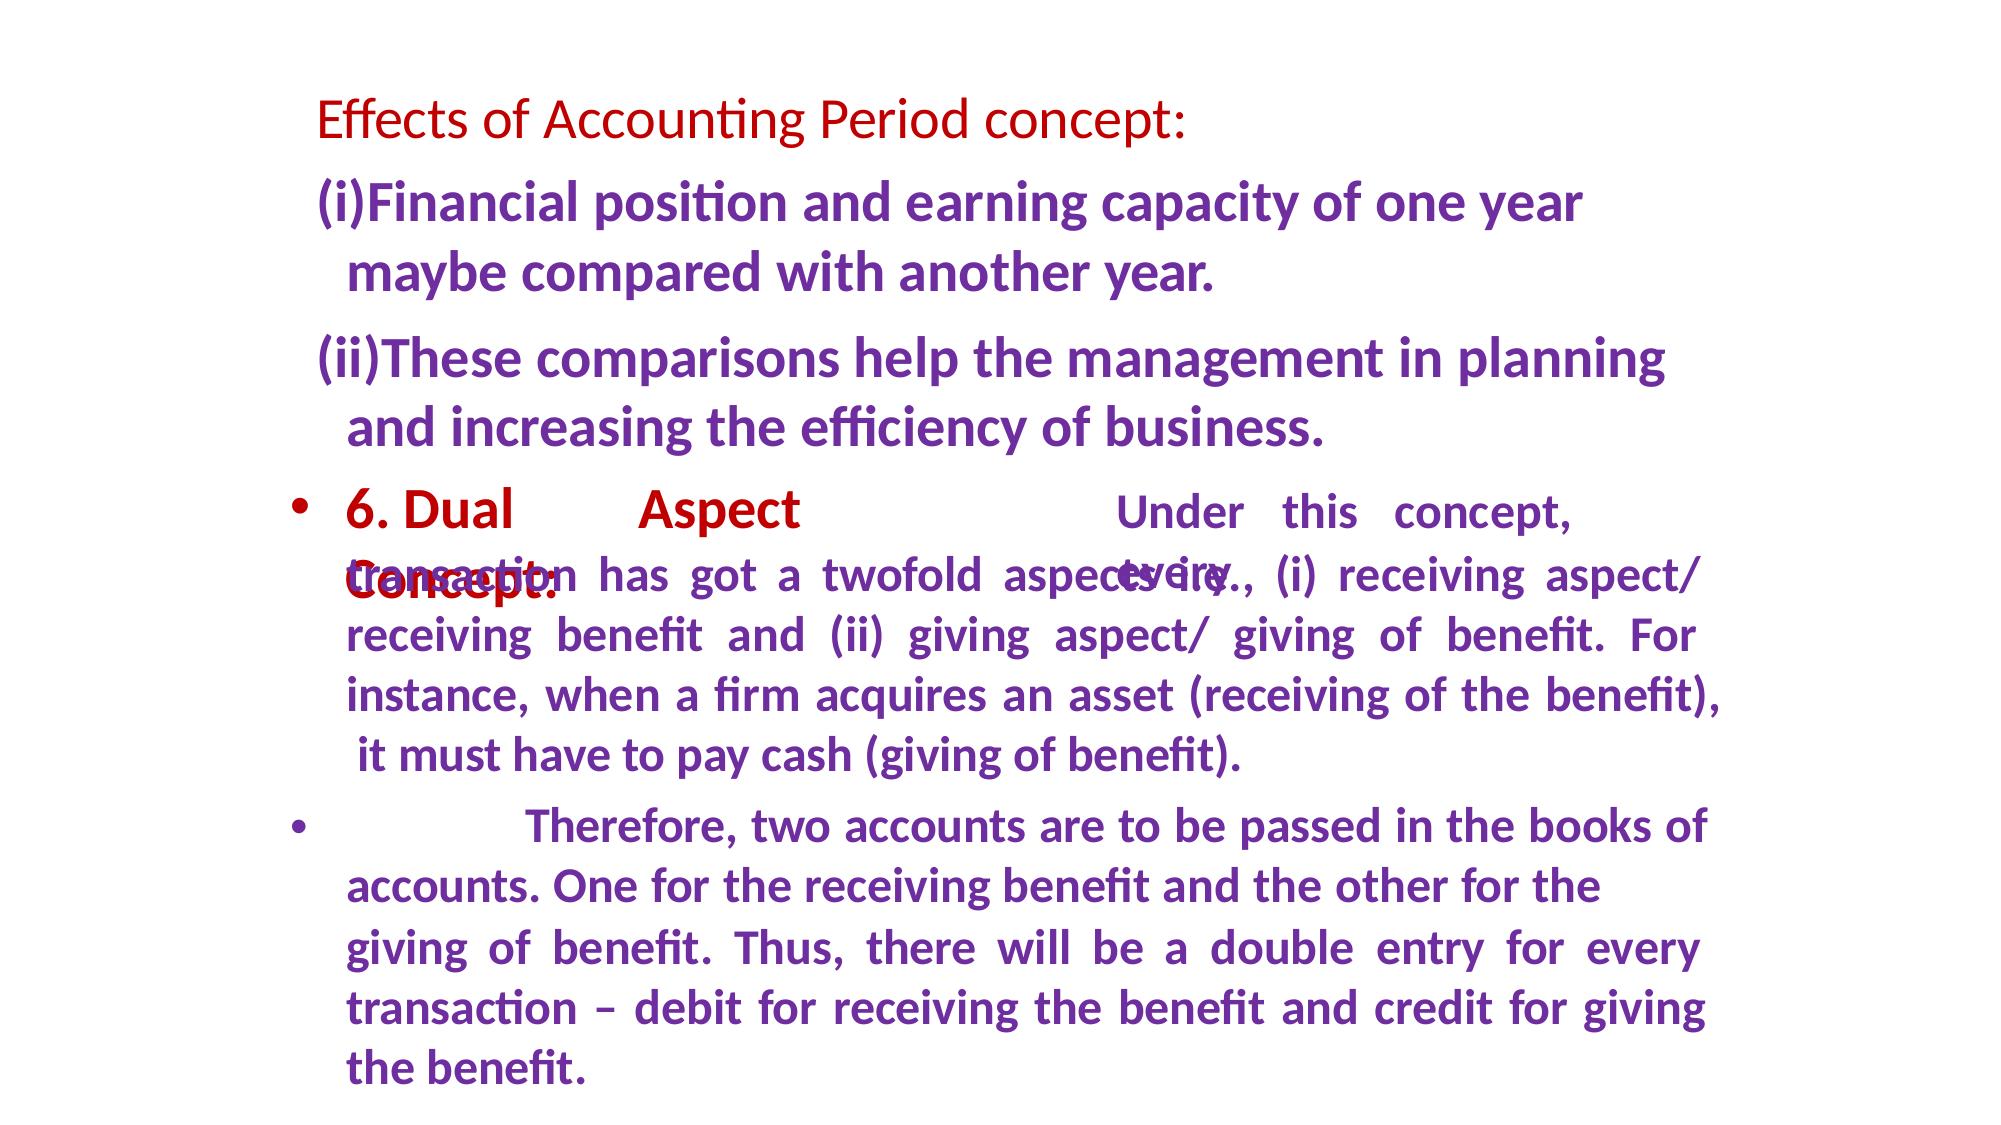

# Effects of Accounting Period concept:
Financial position and earning capacity of one year  maybe compared with another year.
These comparisons help the management in planning  and increasing the efficiency of business.
6.	Dual	Aspect	Concept:
Under	this	concept,	every
transaction has got a twofold aspects i.e., (i) receiving aspect/  receiving benefit and (ii) giving aspect/ giving of benefit. For  instance, when a firm acquires an asset (receiving of the benefit),  it must have to pay cash (giving of benefit).
Therefore, two accounts are to be passed in the books of  accounts. One for the receiving benefit and the other for the
•
giving of benefit. Thus, there will be a double entry for every  transaction – debit for receiving the benefit and credit for giving  the benefit.